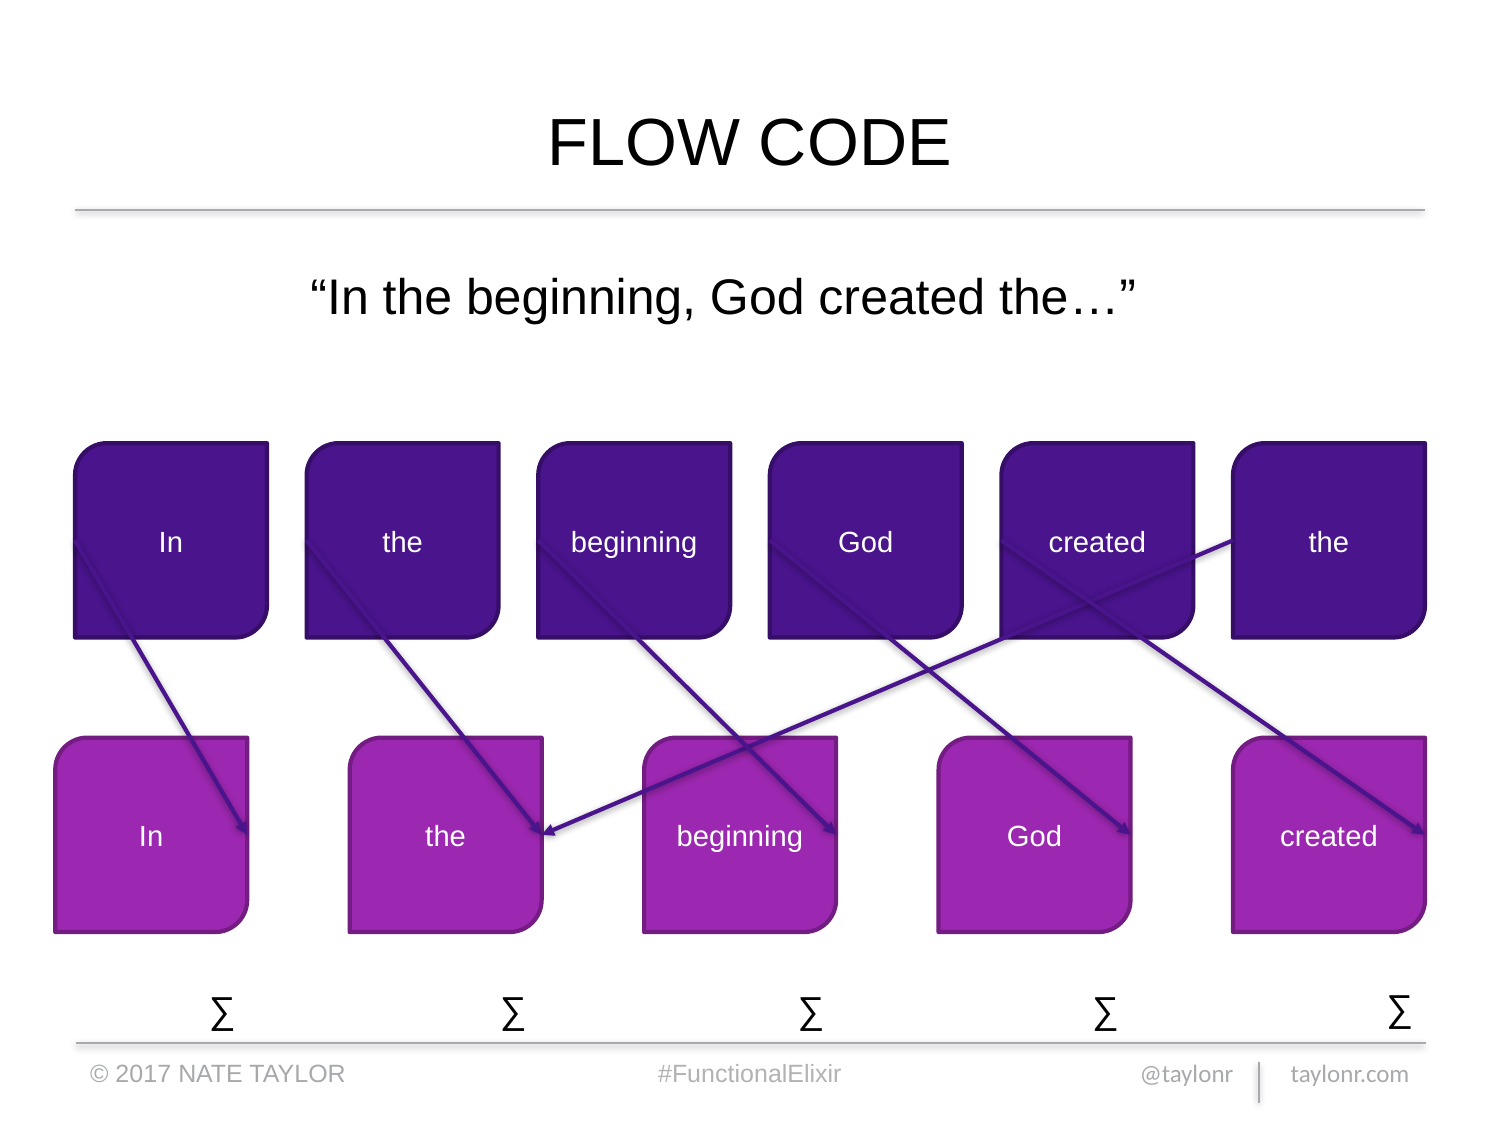

# FLOW CODE
“In the beginning, God created the…”
In
the
beginning
God
created
the
In
the
beginning
God
created
∑
∑
∑
∑
∑
© 2017 NATE TAYLOR
#FunctionalElixir
@taylonr          taylonr.com